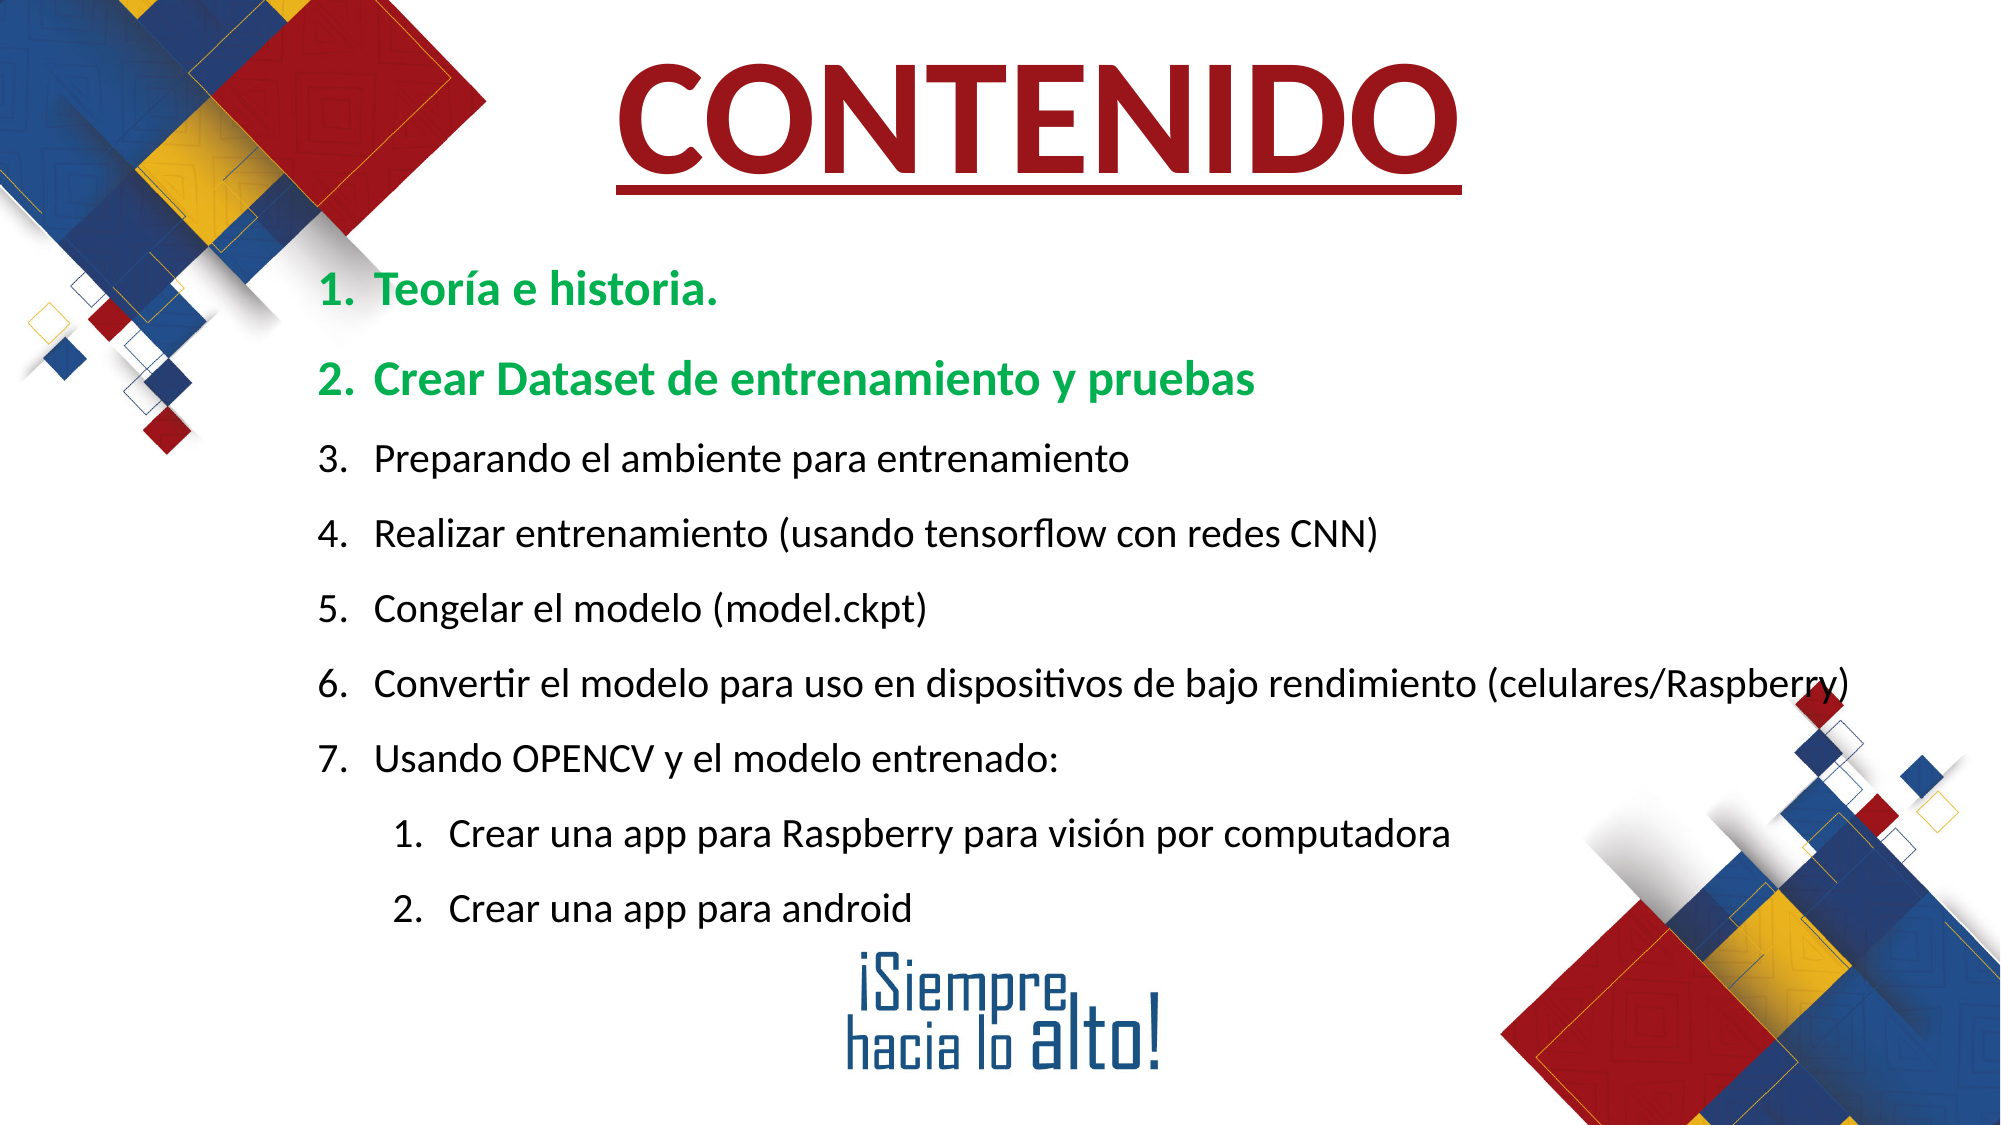

CONTENIDO
Teoría e historia.
Crear Dataset de entrenamiento y pruebas
Preparando el ambiente para entrenamiento
Realizar entrenamiento (usando tensorflow con redes CNN)
Congelar el modelo (model.ckpt)
Convertir el modelo para uso en dispositivos de bajo rendimiento (celulares/Raspberry)
Usando OPENCV y el modelo entrenado:
Crear una app para Raspberry para visión por computadora
Crear una app para android